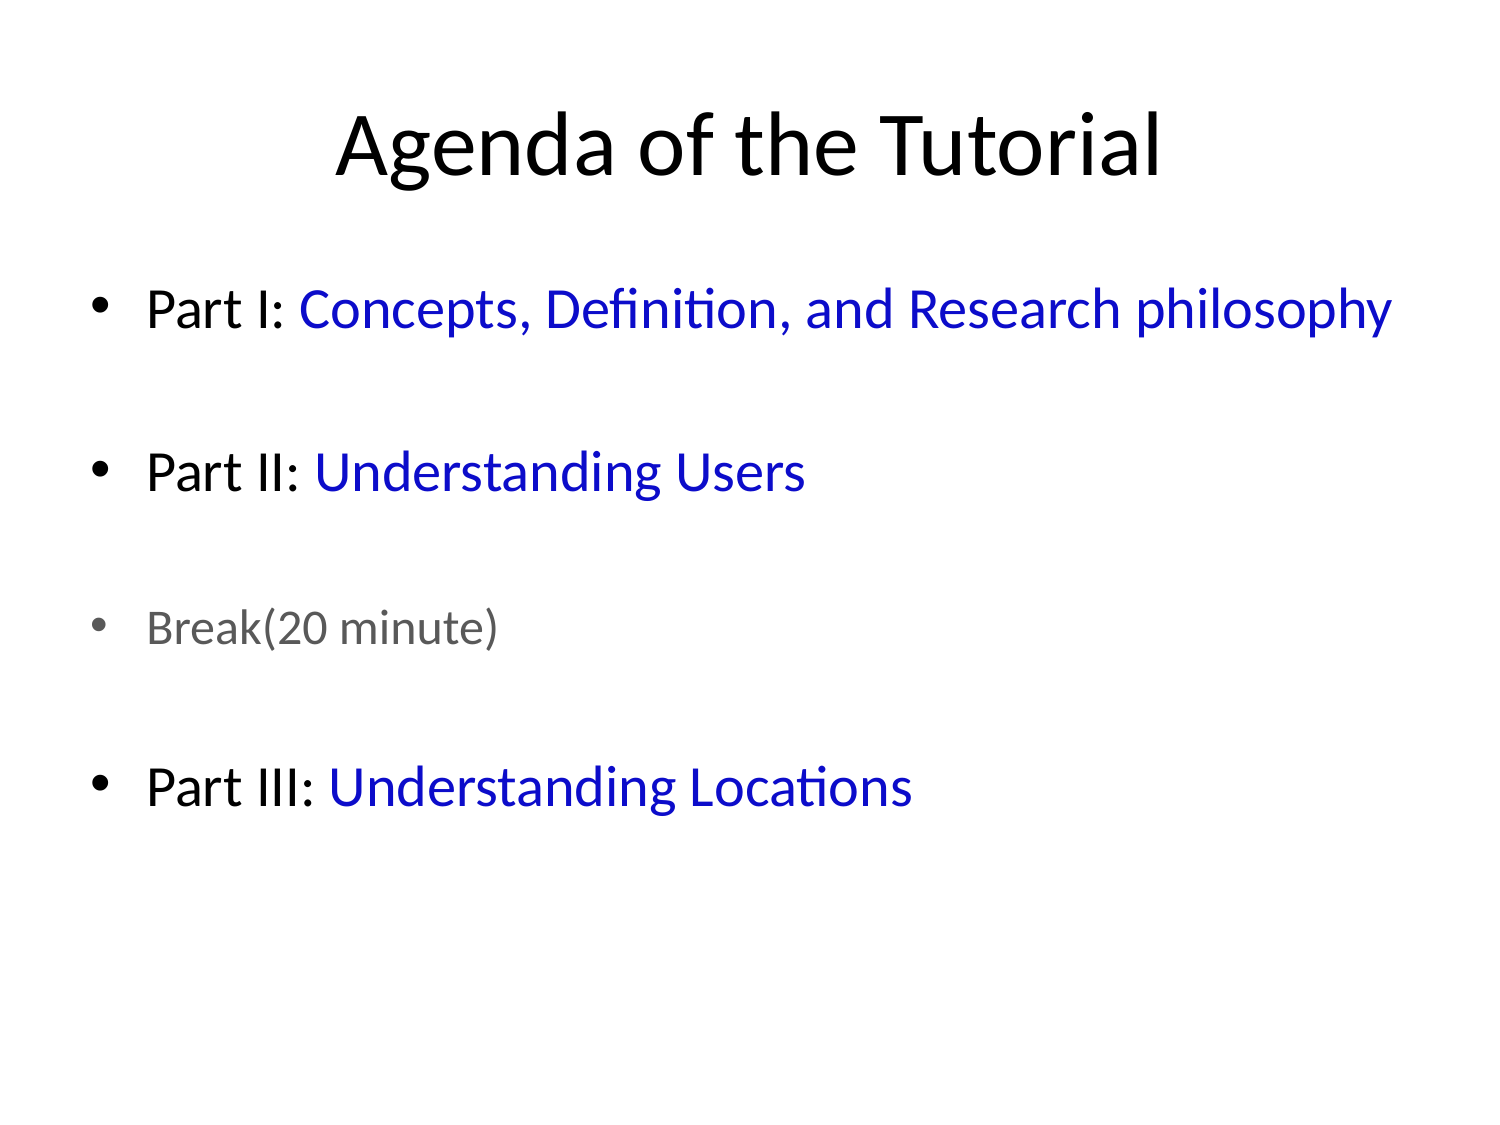

# Agenda of the Tutorial
Part I: Concepts, Definition, and Research philosophy

Part II: Understanding Users

Break(20 minute)

Part III: Understanding Locations